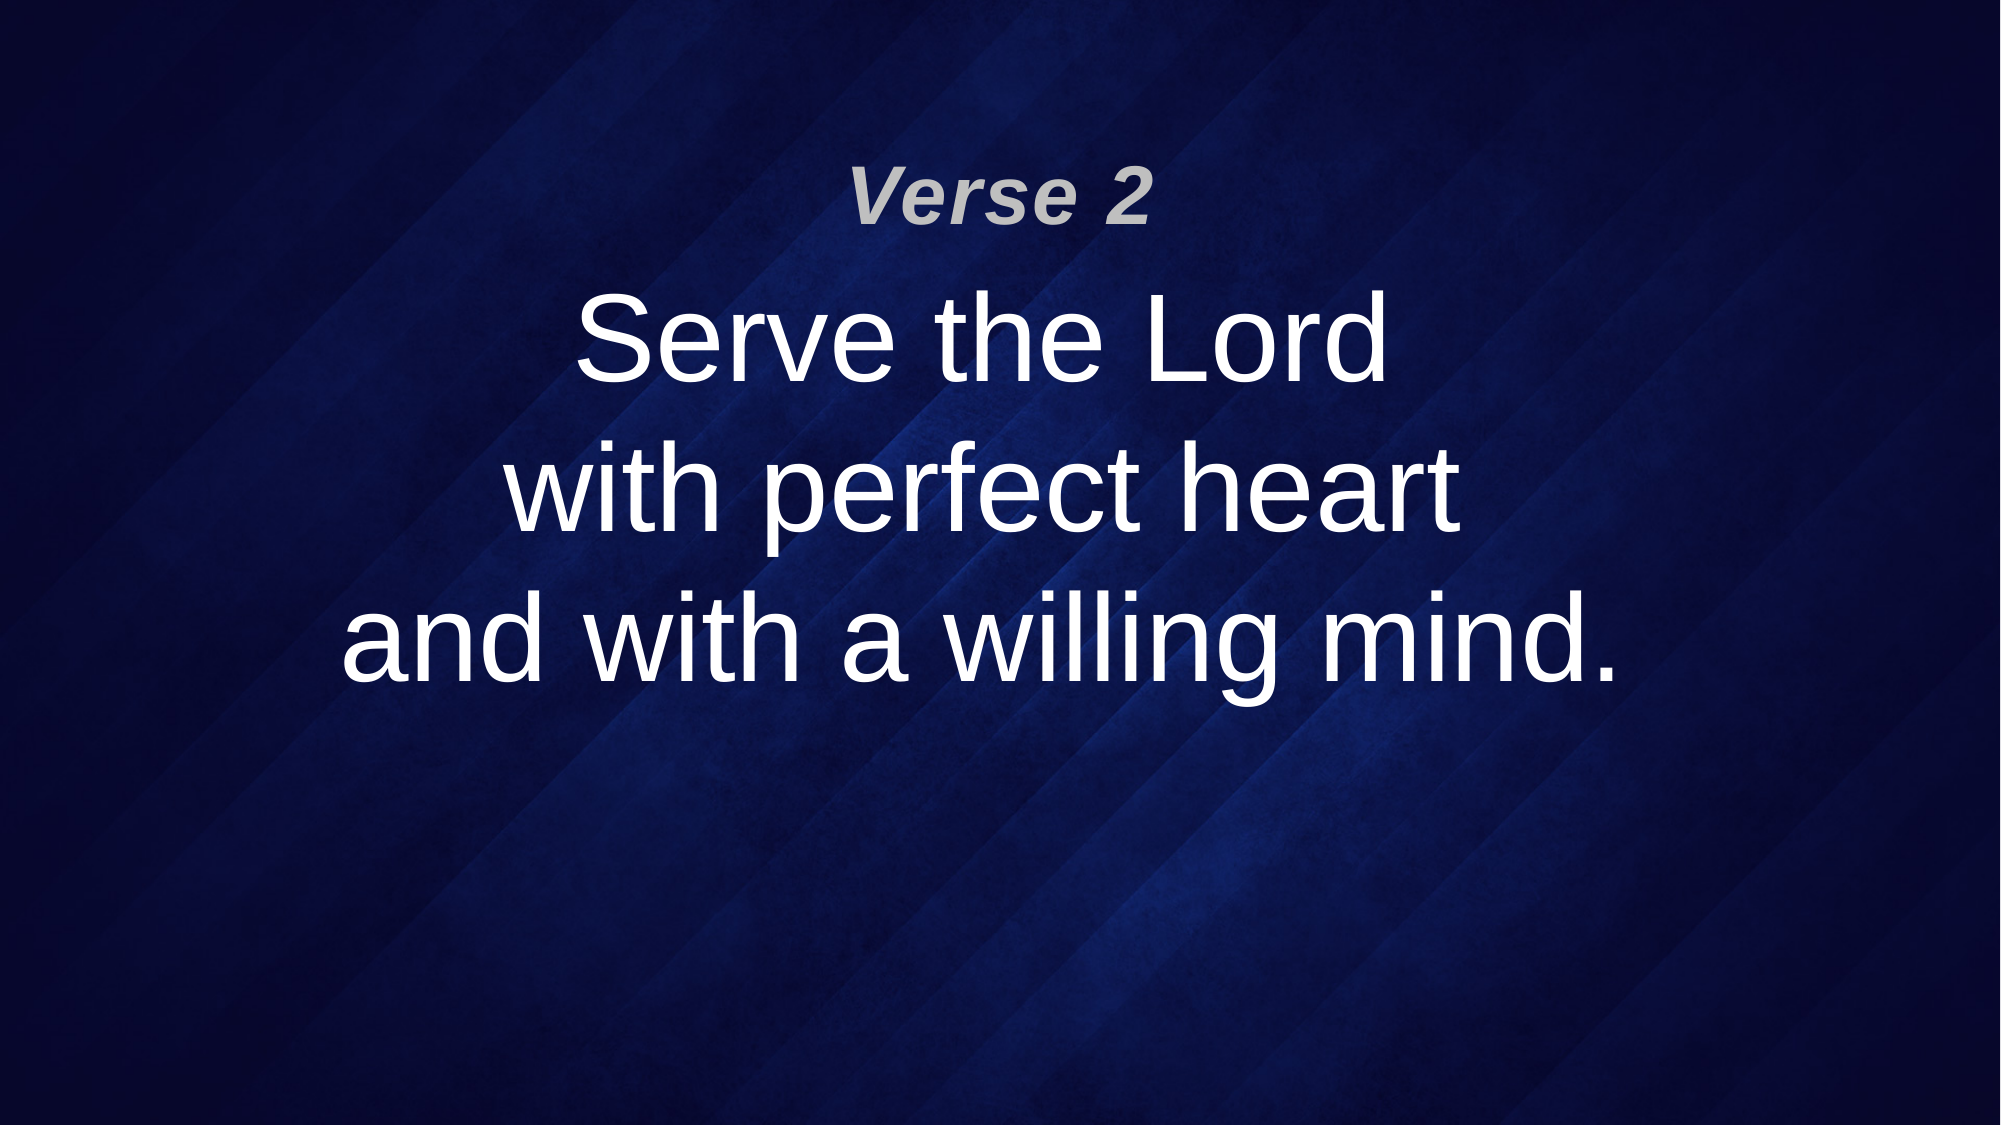

Verse 2
# Serve the Lord with perfect heart and with a willing mind.